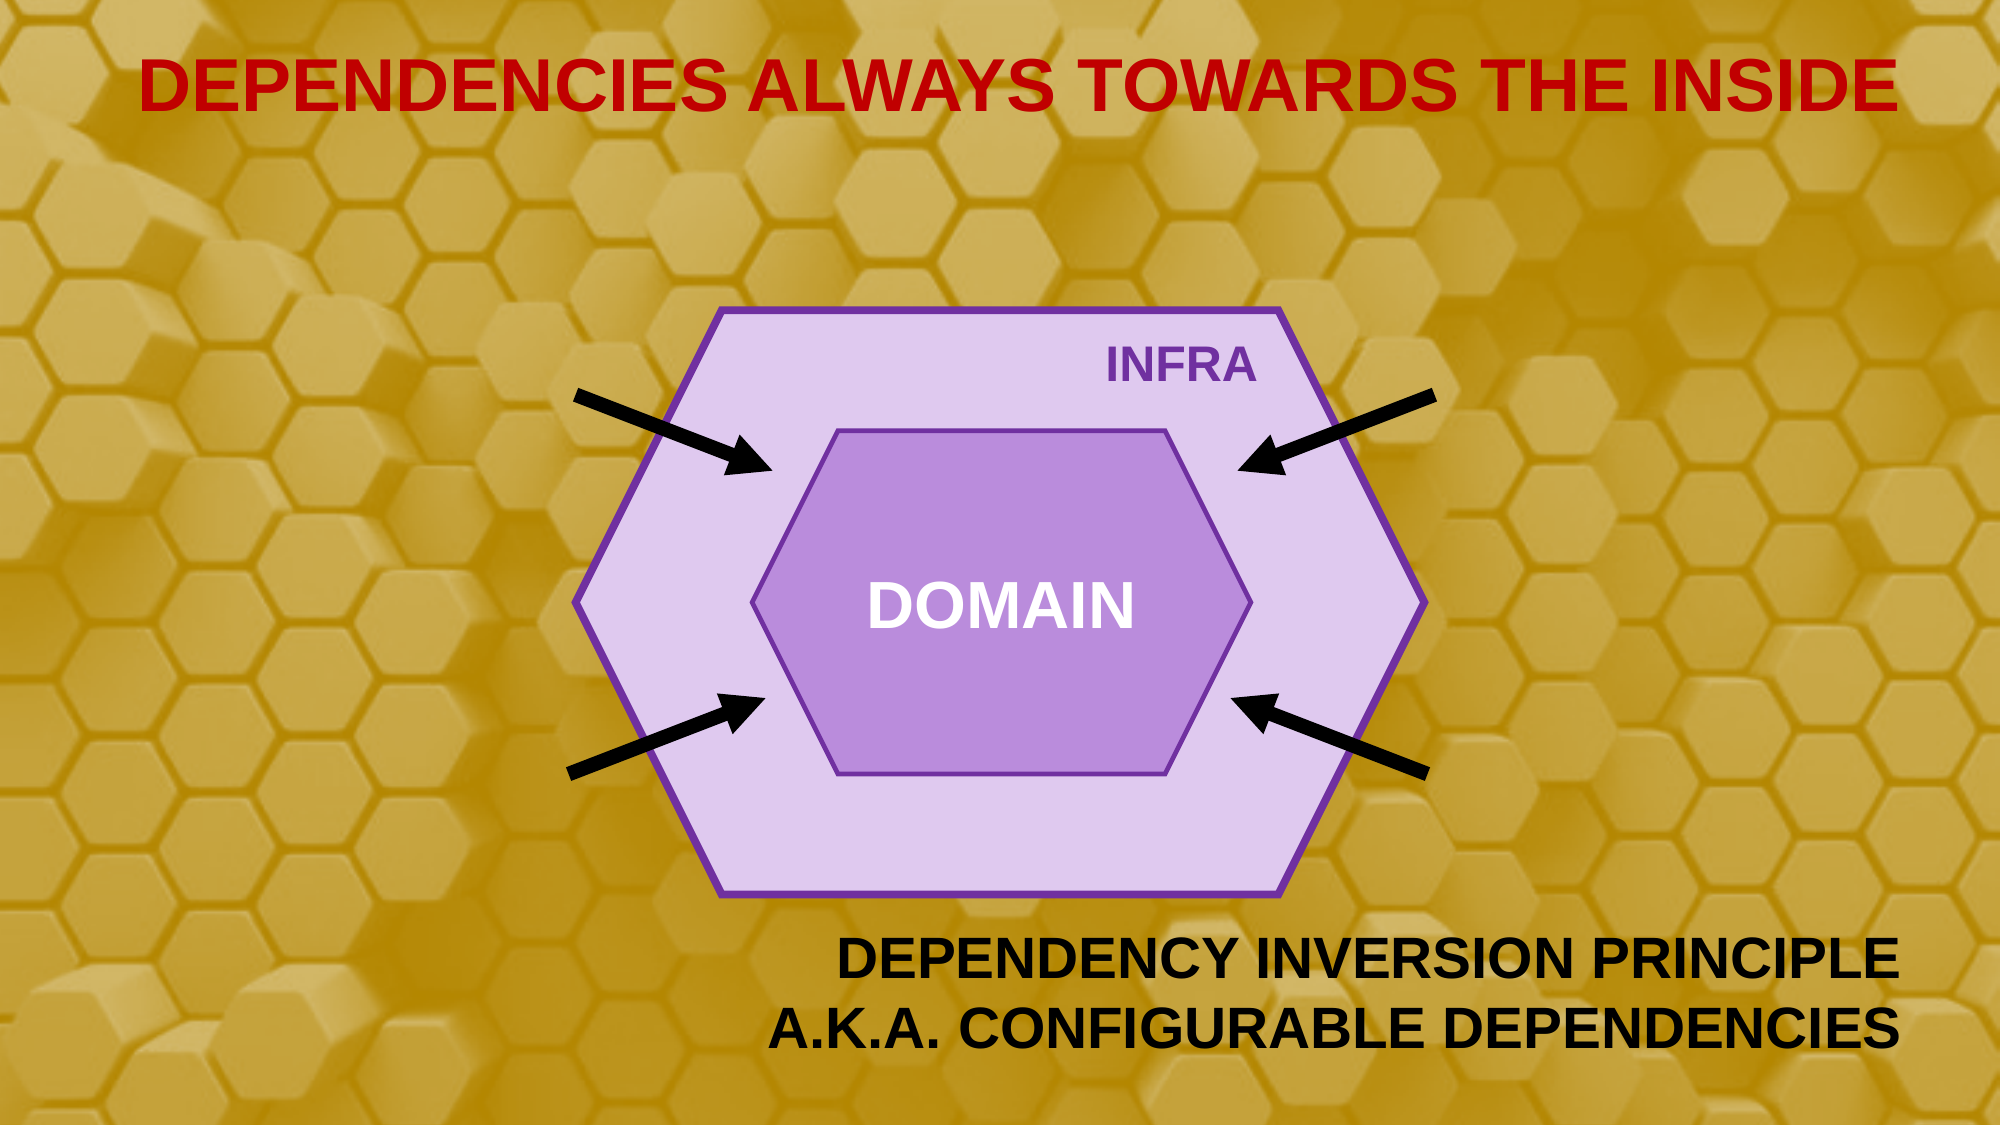

dependencies Always towards the inside

Domain
Infra
 Dependency inversion principle
A.k.a. Configurable dependencies